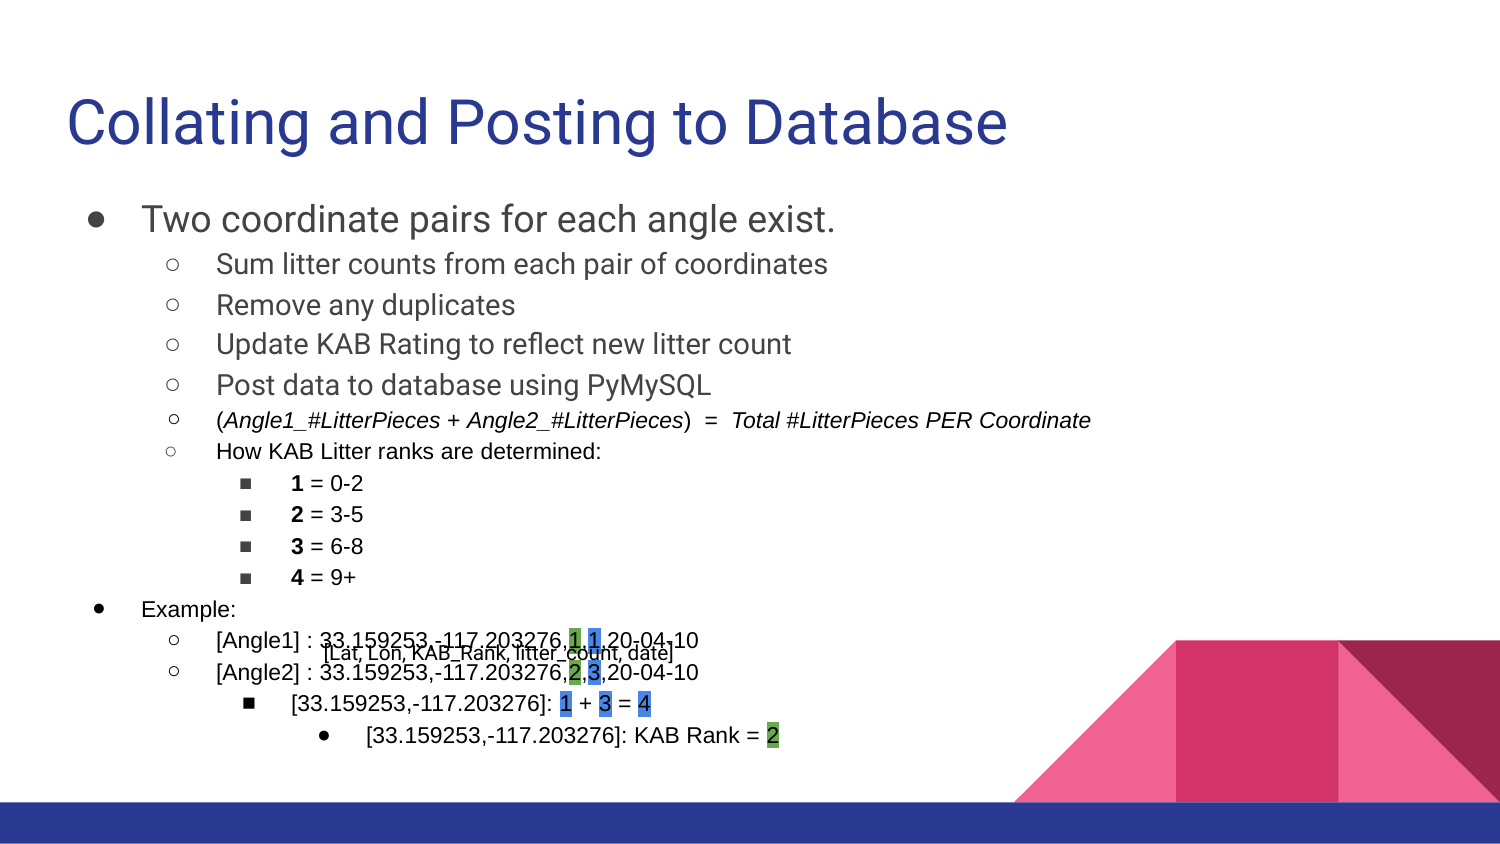

# Collating and Posting to Database
Two coordinate pairs for each angle exist.
Sum litter counts from each pair of coordinates
Remove any duplicates
Update KAB Rating to reflect new litter count
Post data to database using PyMySQL
(Angle1_#LitterPieces + Angle2_#LitterPieces)  =  Total #LitterPieces PER Coordinate
How KAB Litter ranks are determined:
1 = 0-2
2 = 3-5
3 = 6-8
4 = 9+
Example:
[Angle1] : 33.159253,-117.203276,1,1,20-04-10
[Angle2] : 33.159253,-117.203276,2,3,20-04-10
[33.159253,-117.203276]: 1 + 3 = 4
[33.159253,-117.203276]: KAB Rank = 2
[Lat, Lon, KAB_Rank, litter_count, date]